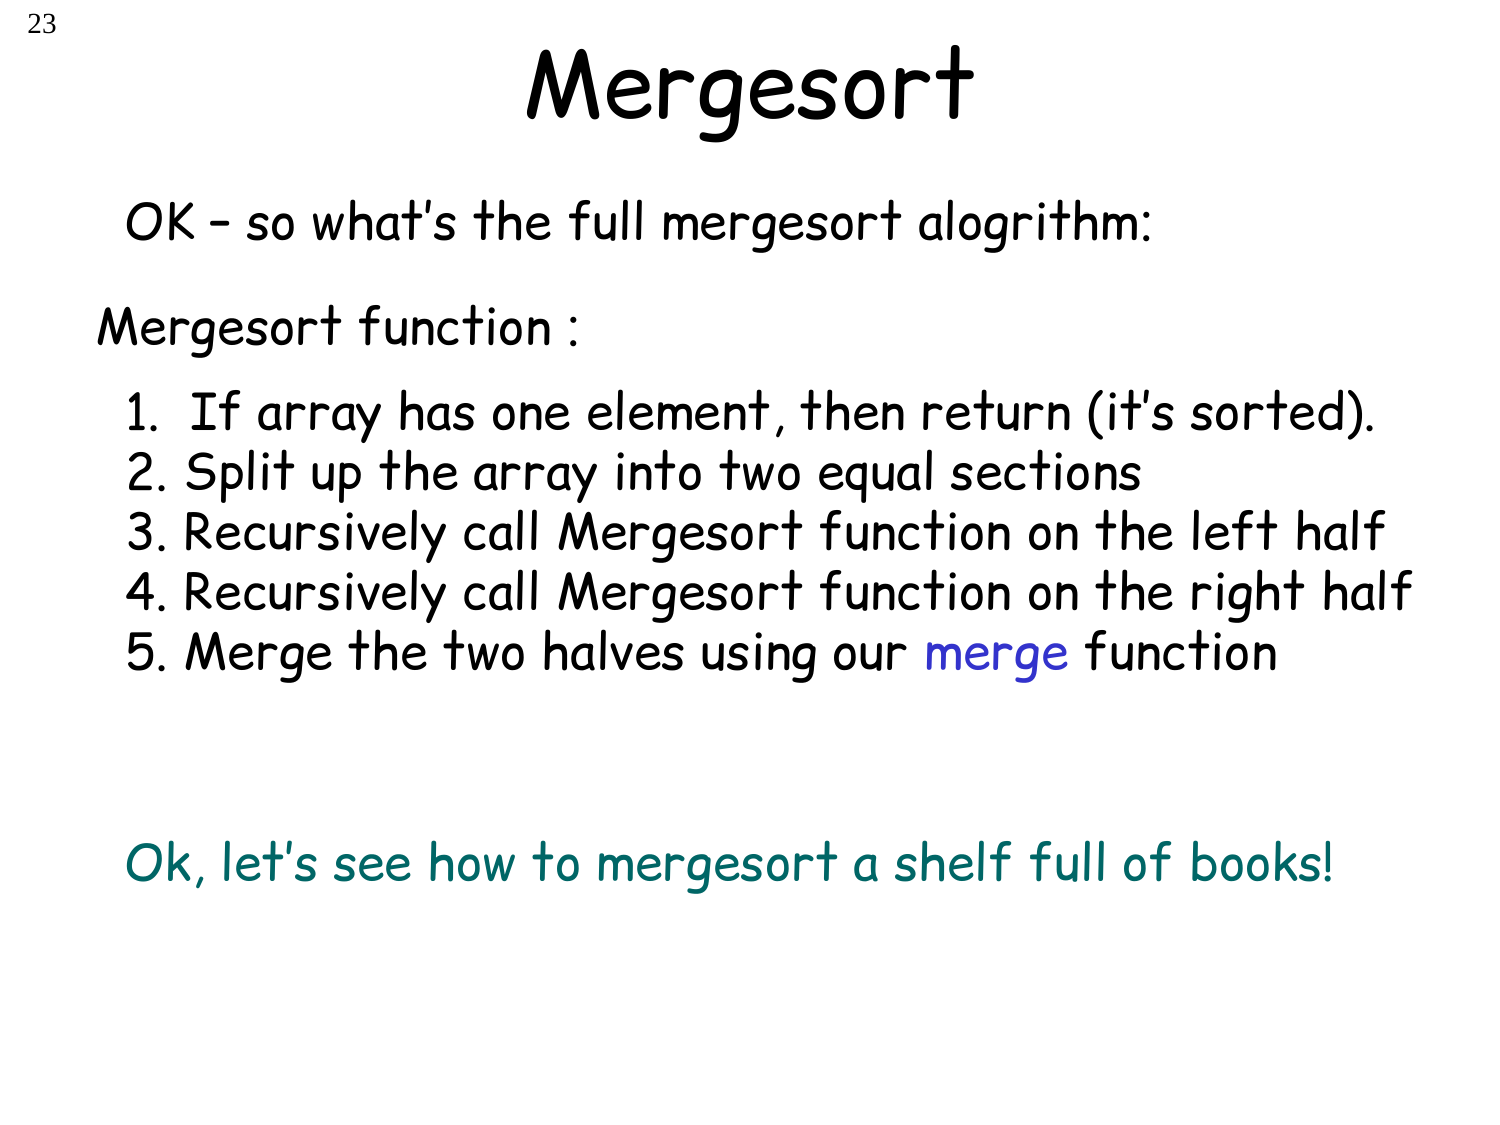

# Mergesort
23
OK – so what’s the full mergesort alogrithm:
Mergesort function :

  1.  If array has one element, then return (it’s sorted).
  2. Split up the array into two equal sections
  3. Recursively call Mergesort function on the left half
  4. Recursively call Mergesort function on the right half
  5. Merge the two halves using our merge function
Ok, let’s see how to mergesort a shelf full of books!